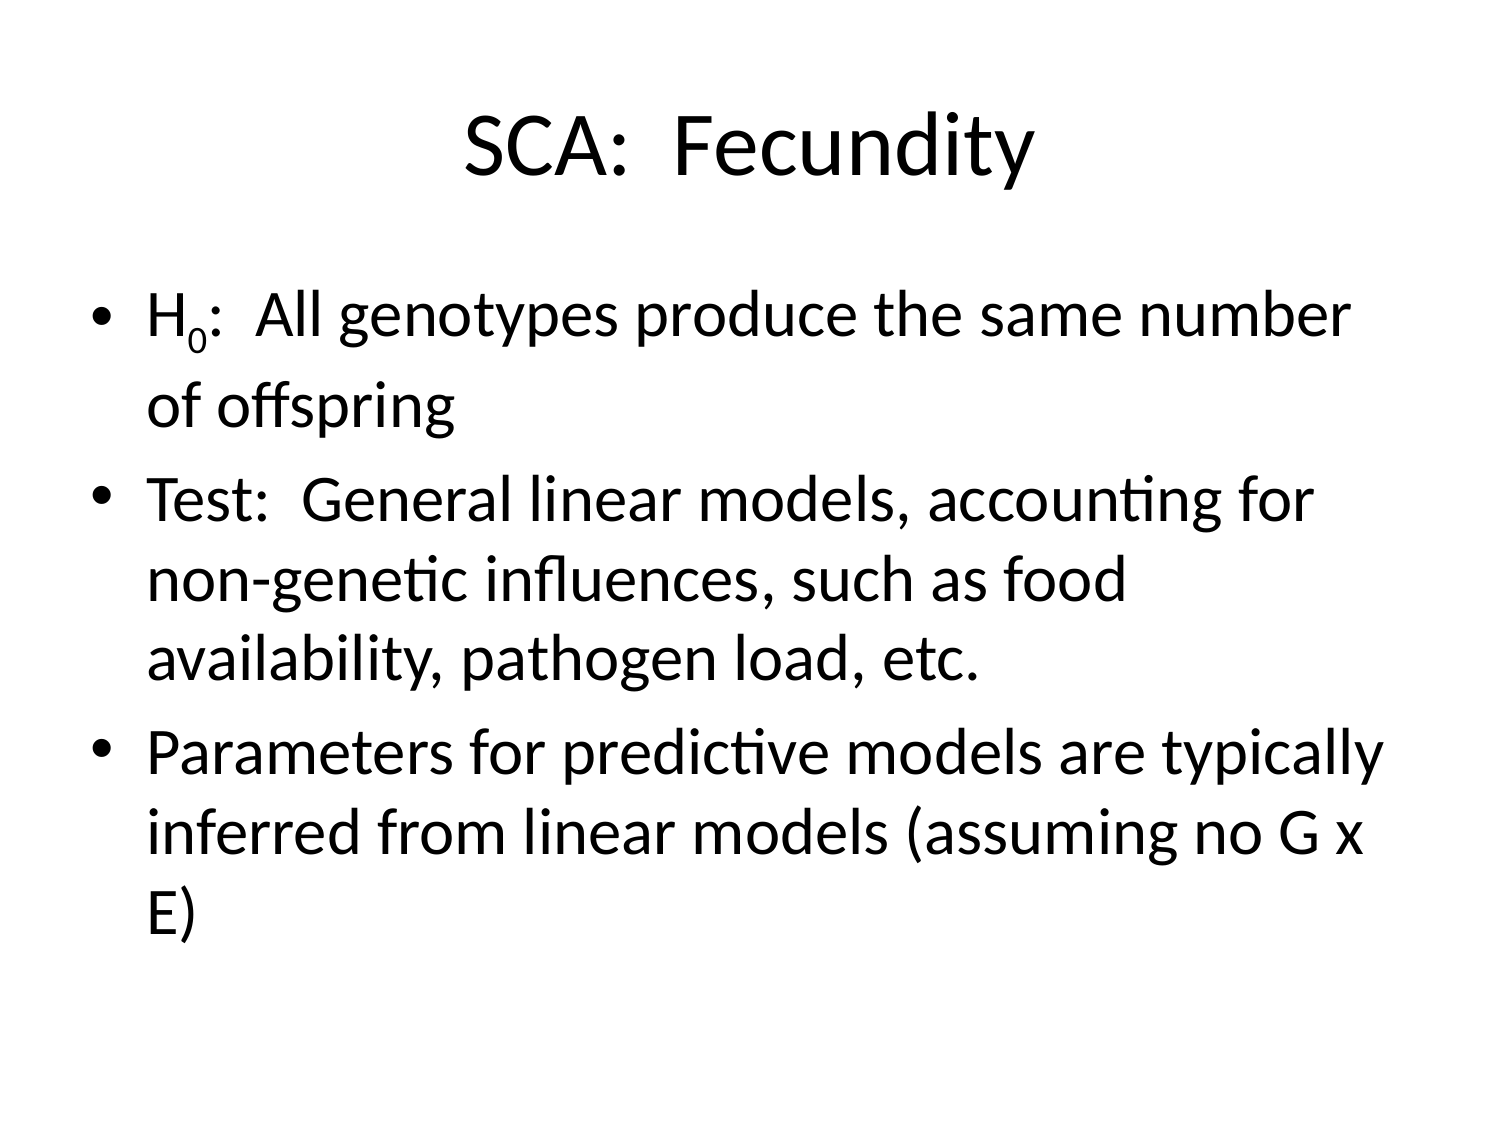

# SCA:  Fecundity
H0:  All genotypes produce the same number of offspring
Test:  General linear models, accounting for non-genetic influences, such as food availability, pathogen load, etc.
Parameters for predictive models are typically inferred from linear models (assuming no G x E)